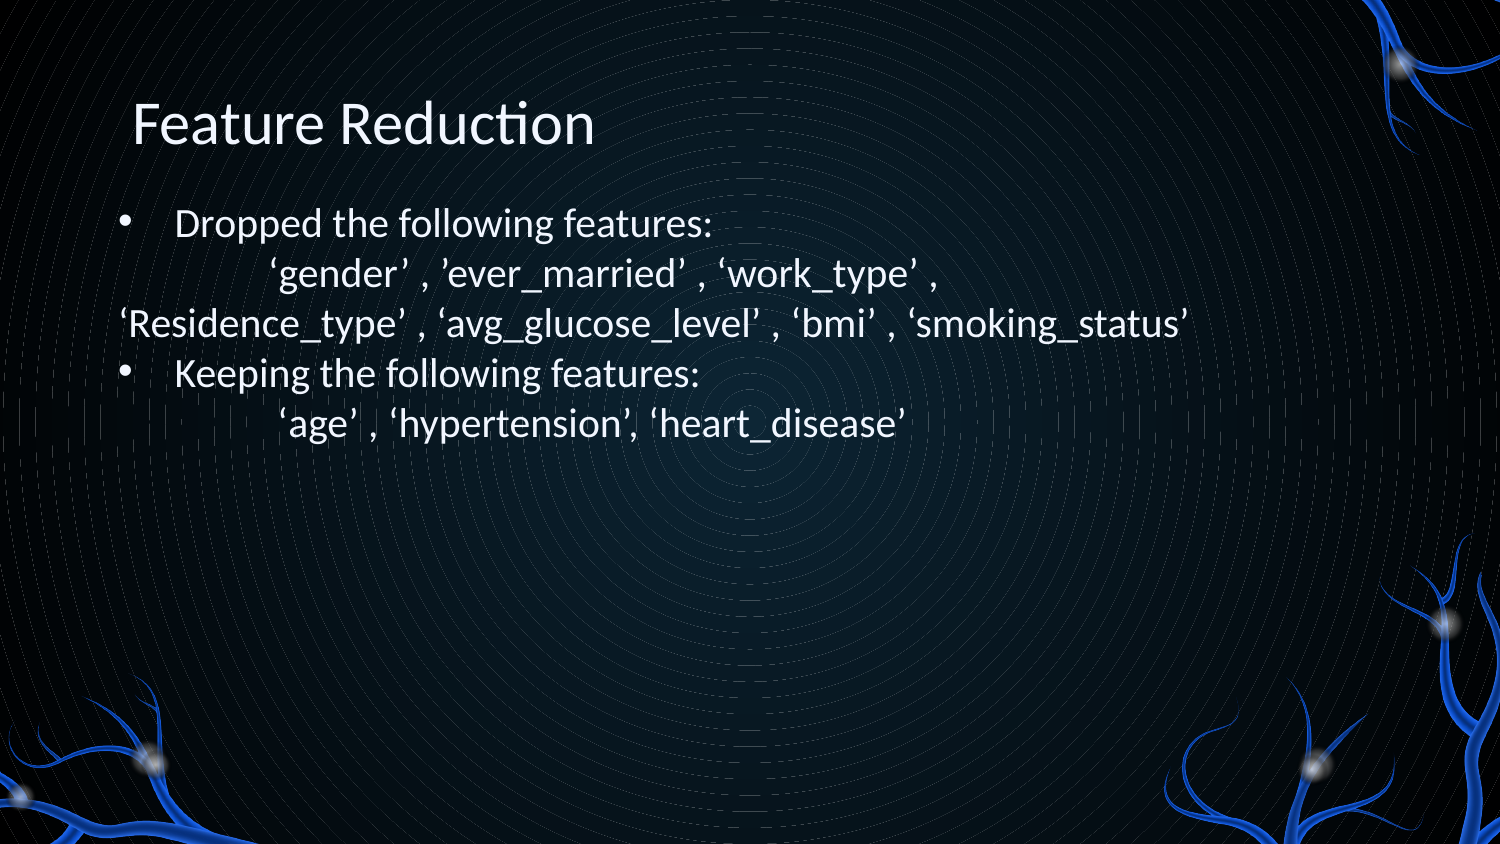

# Feature Reduction
Dropped the following features:
	‘gender’ , ’ever_married’ , ‘work_type’ , ‘Residence_type’ , ‘avg_glucose_level’ , ‘bmi’ , ‘smoking_status’
Keeping the following features:
	 ‘age’ , ‘hypertension’, ‘heart_disease’